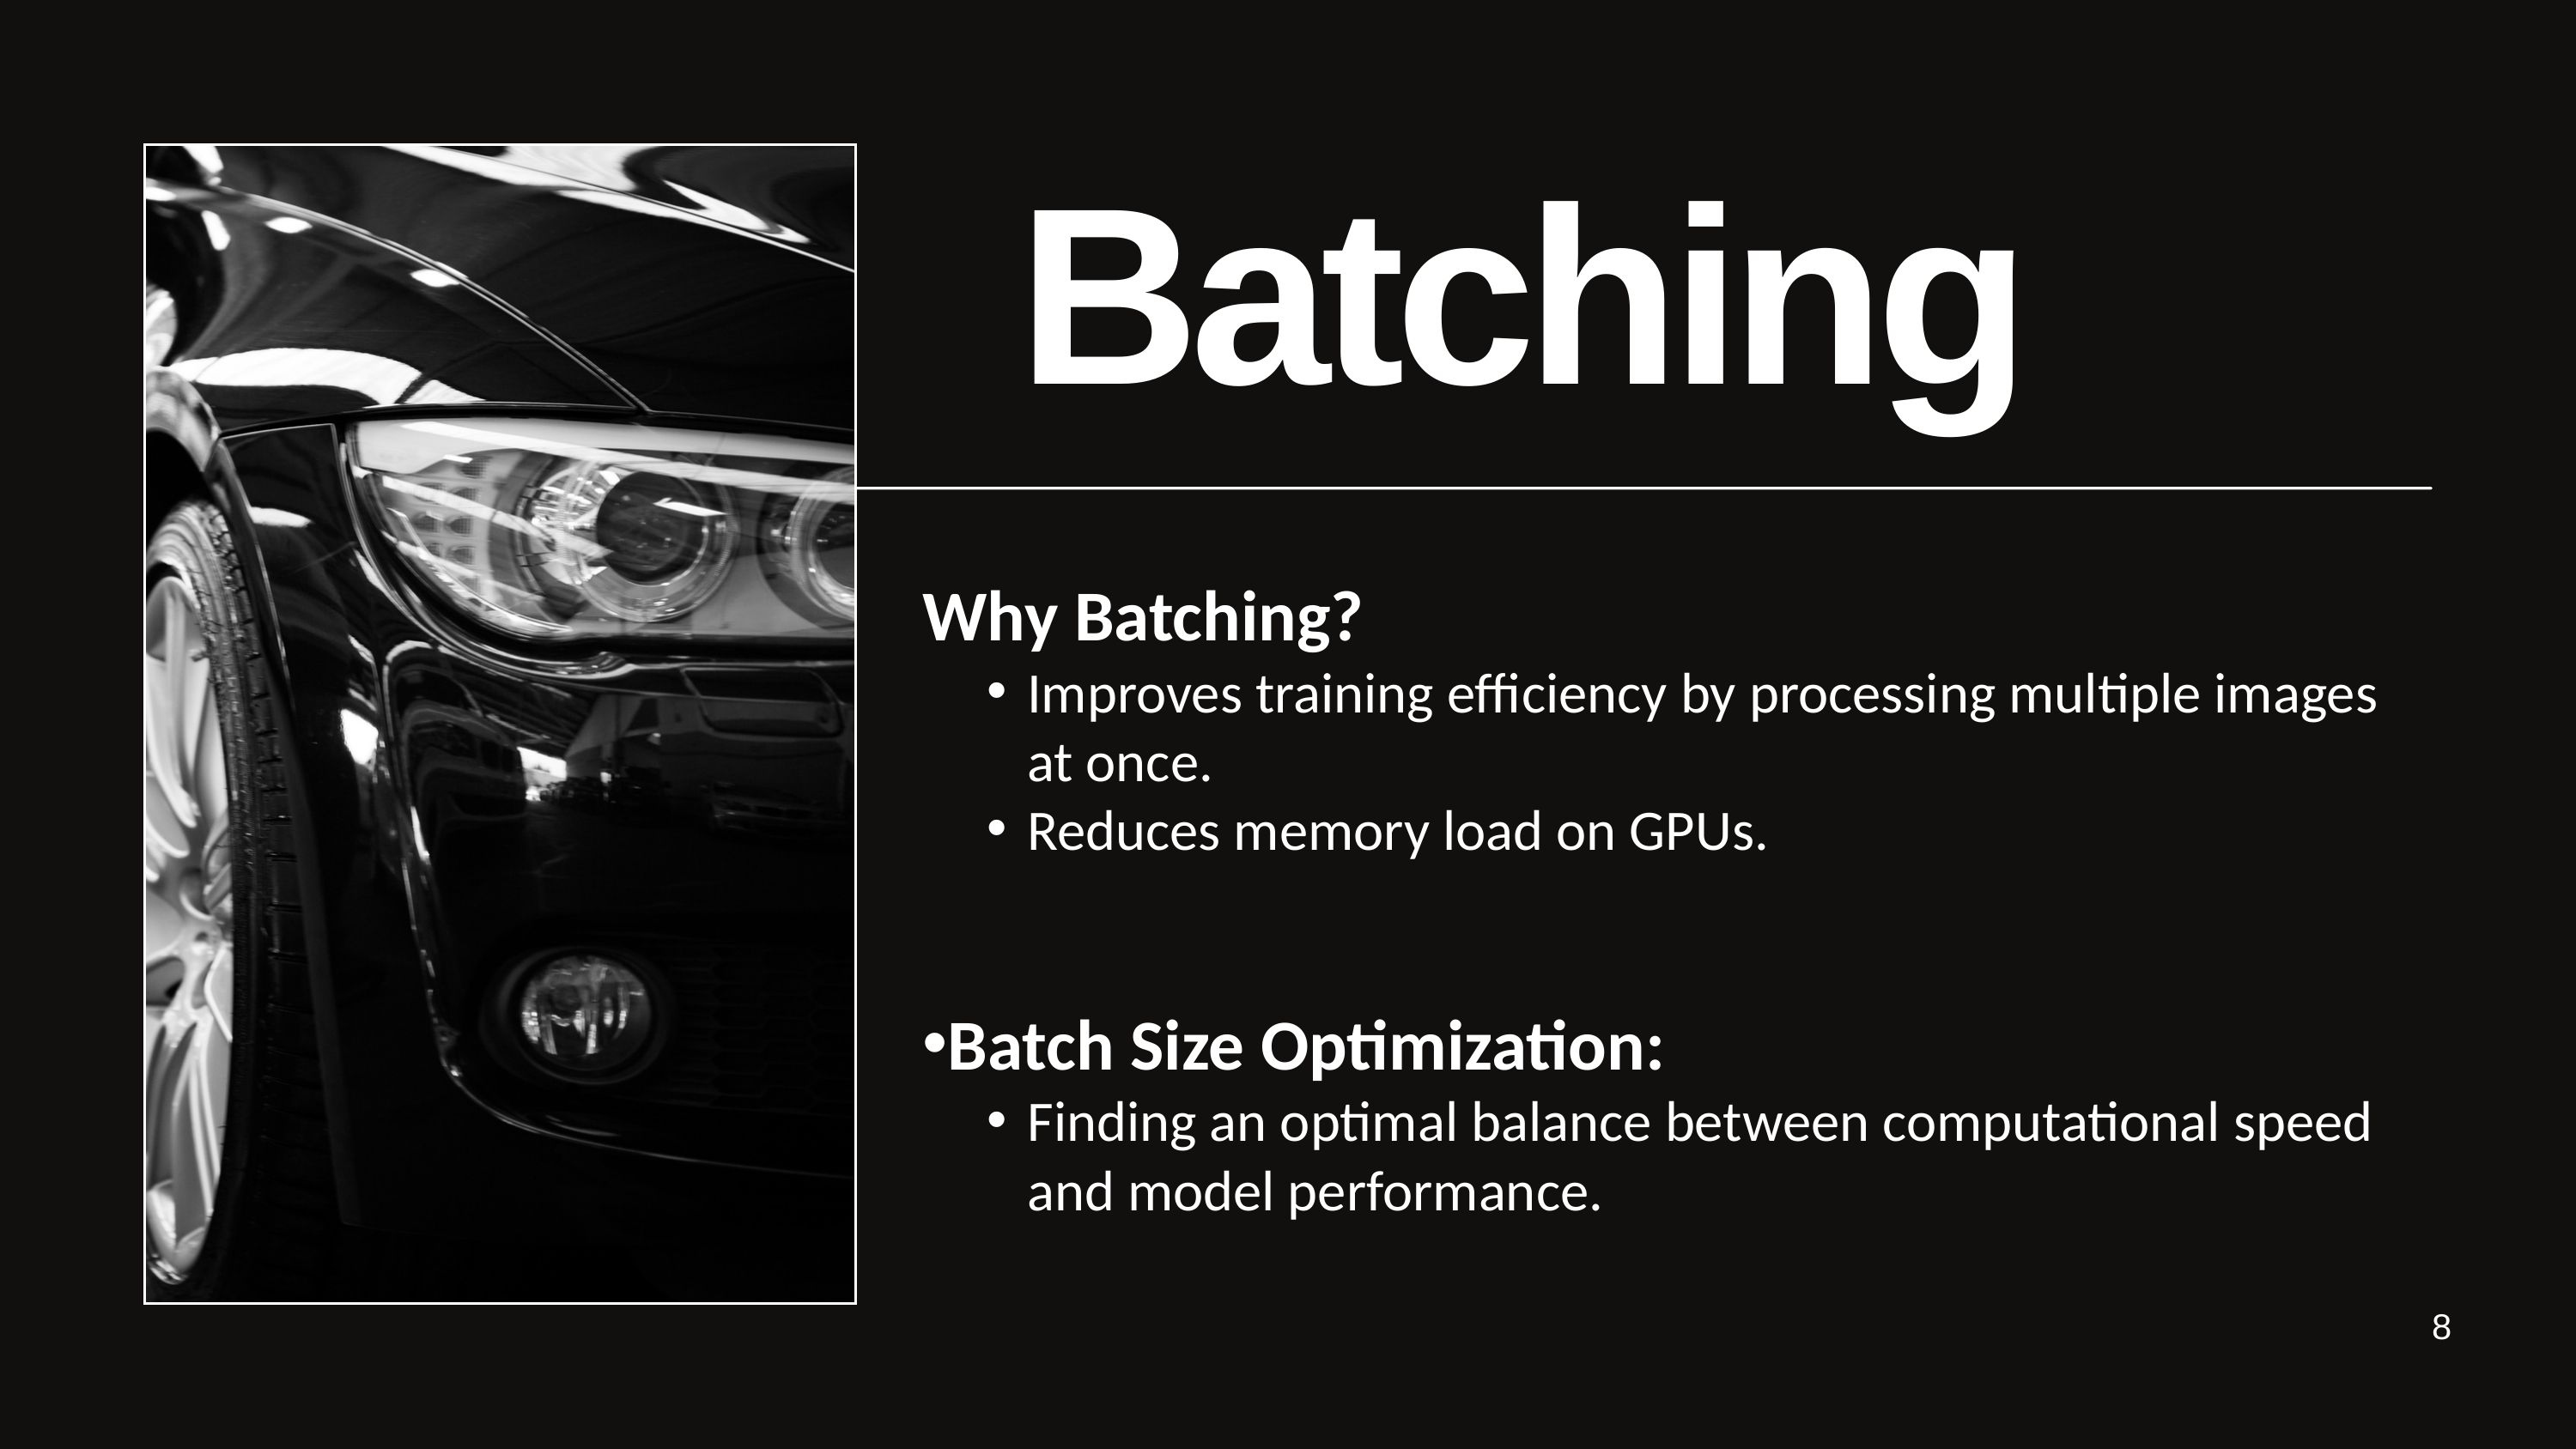

Batching

Why Batching?
Improves training efficiency by processing multiple images at once.
Reduces memory load on GPUs.

Batch Size Optimization:
Finding an optimal balance between computational speed and model performance.
8